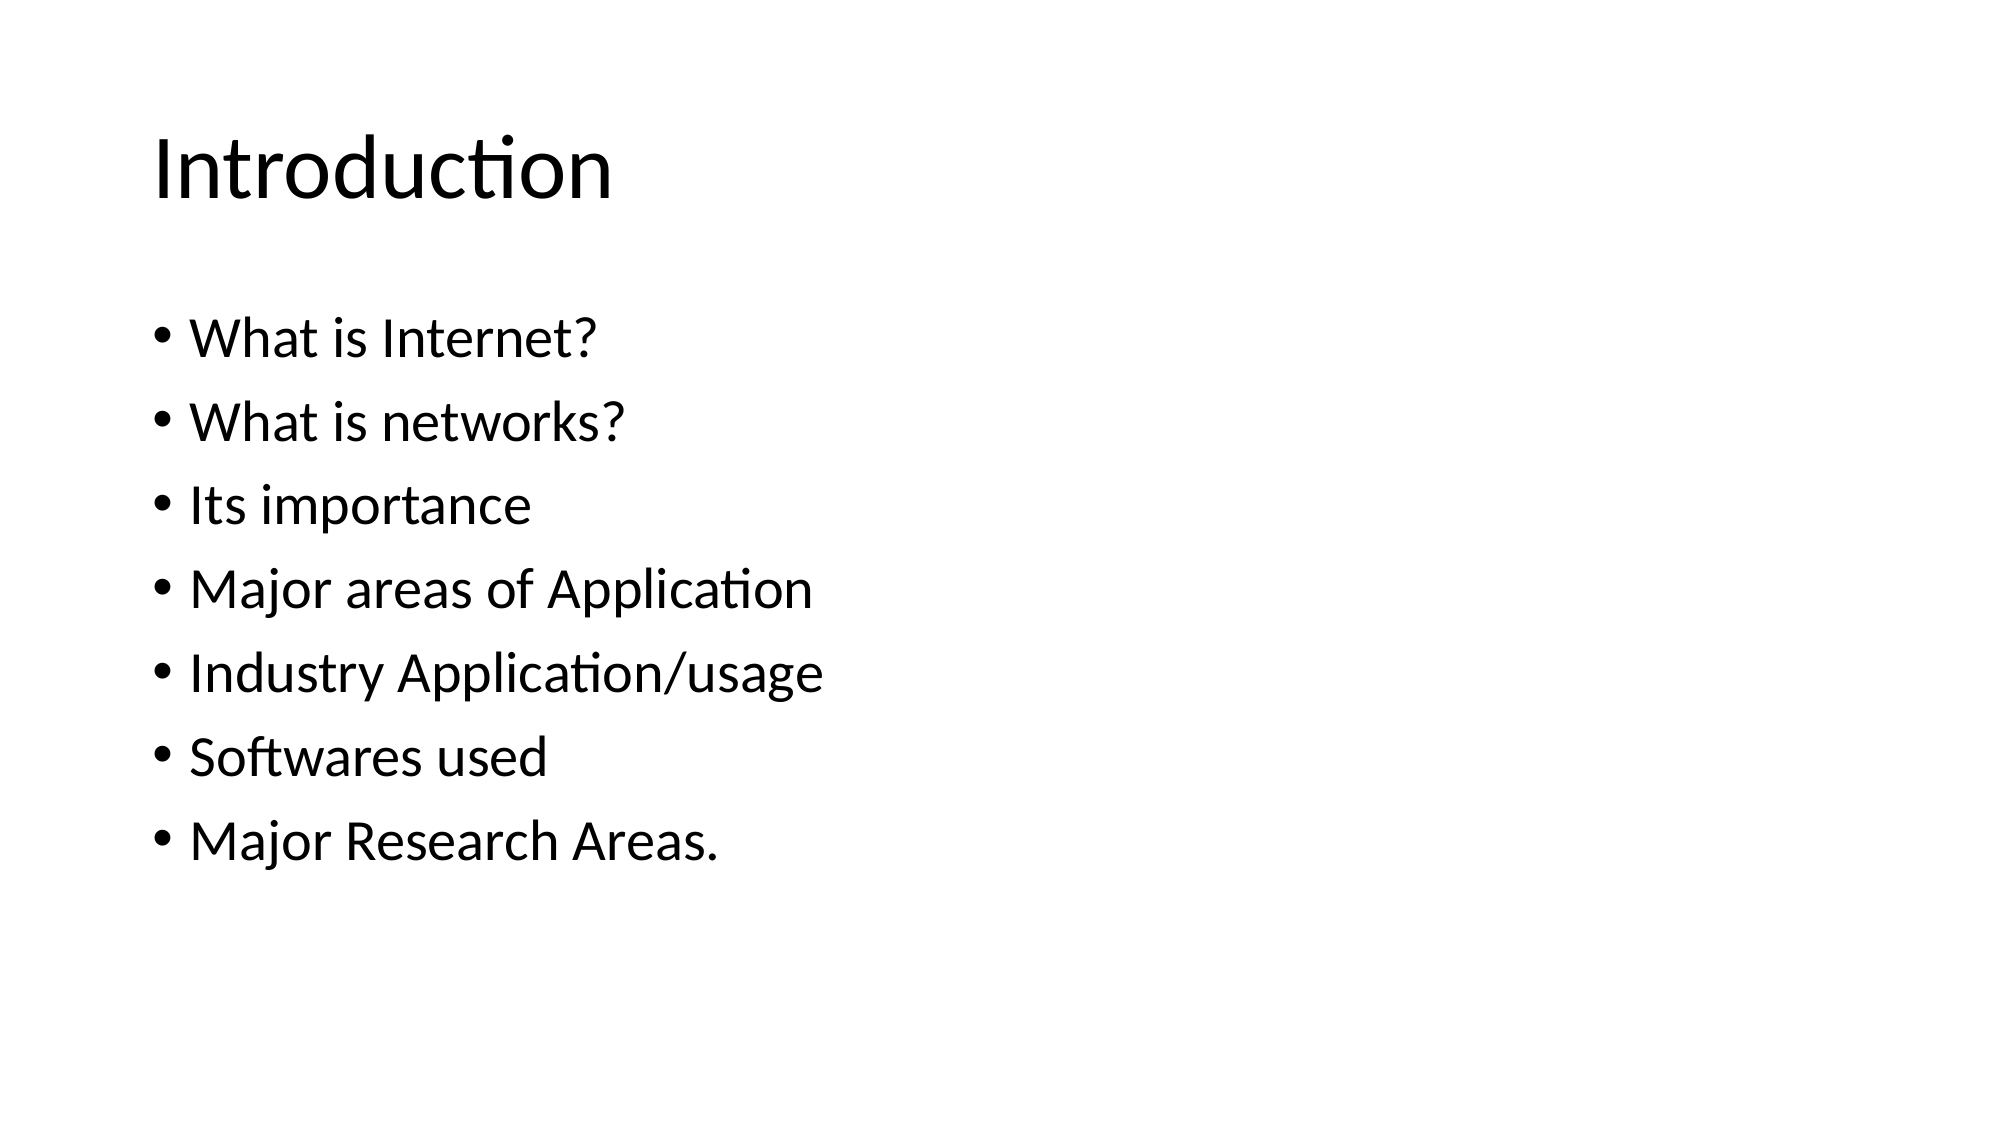

# Introduction
What is Internet?
What is networks?
Its importance
Major areas of Application
Industry Application/usage
Softwares used
Major Research Areas.